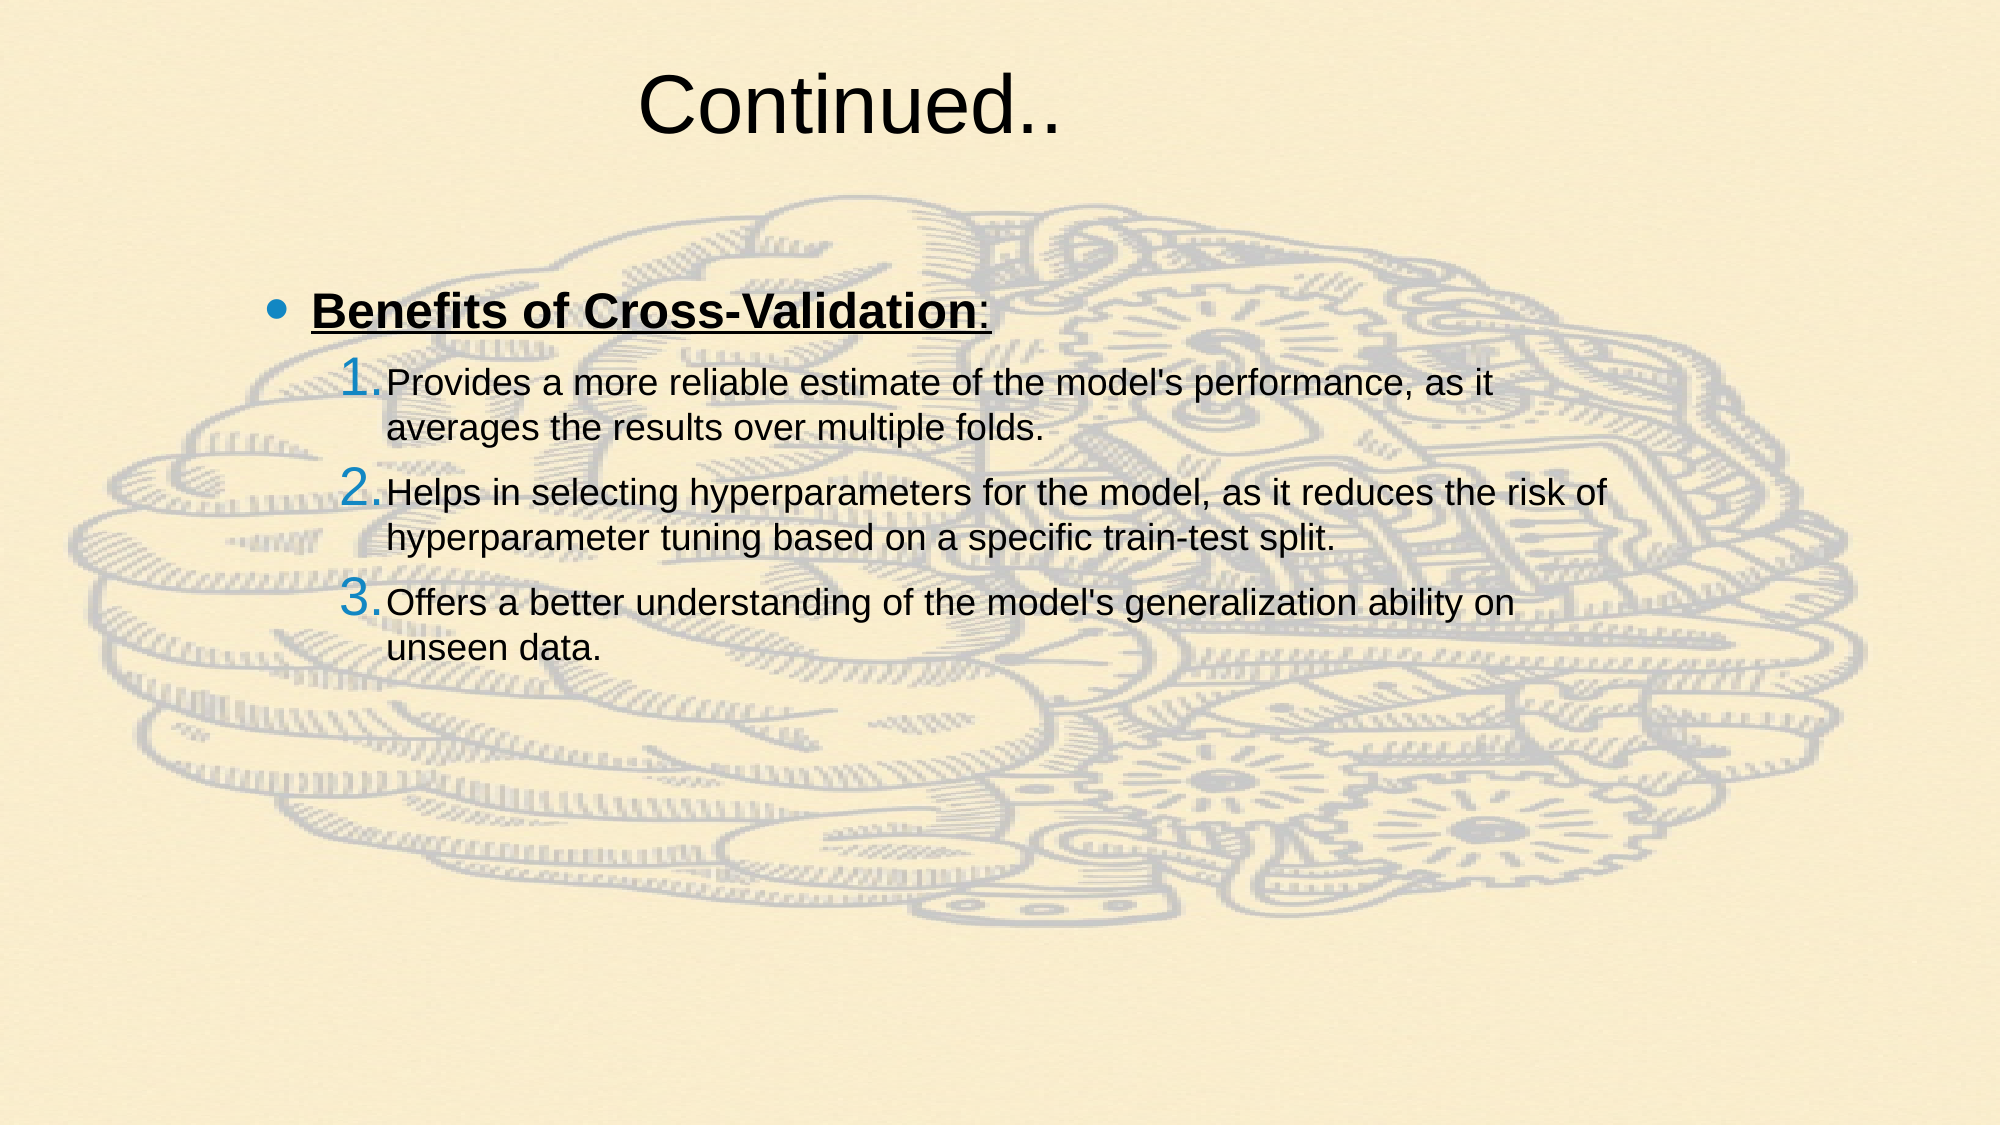

# Continued..
Benefits of Cross-Validation:
Provides a more reliable estimate of the model's performance, as it averages the results over multiple folds.
Helps in selecting hyperparameters for the model, as it reduces the risk of hyperparameter tuning based on a specific train-test split.
Offers a better understanding of the model's generalization ability on unseen data.